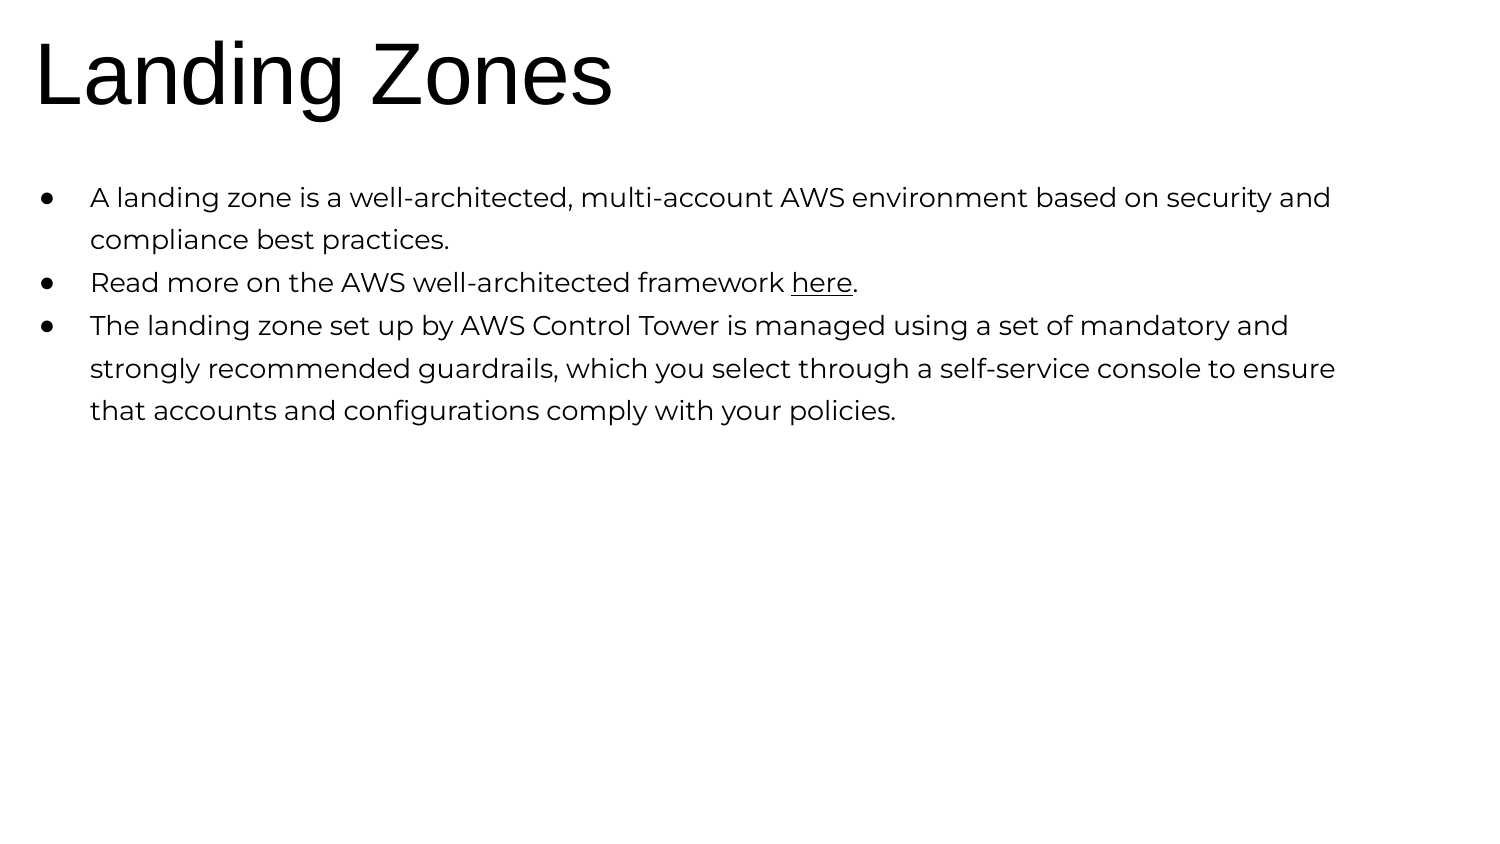

# Landing Zones
A landing zone is a well-architected, multi-account AWS environment based on security and compliance best practices.
Read more on the AWS well-architected framework here.
The landing zone set up by AWS Control Tower is managed using a set of mandatory and strongly recommended guardrails, which you select through a self-service console to ensure that accounts and configurations comply with your policies.